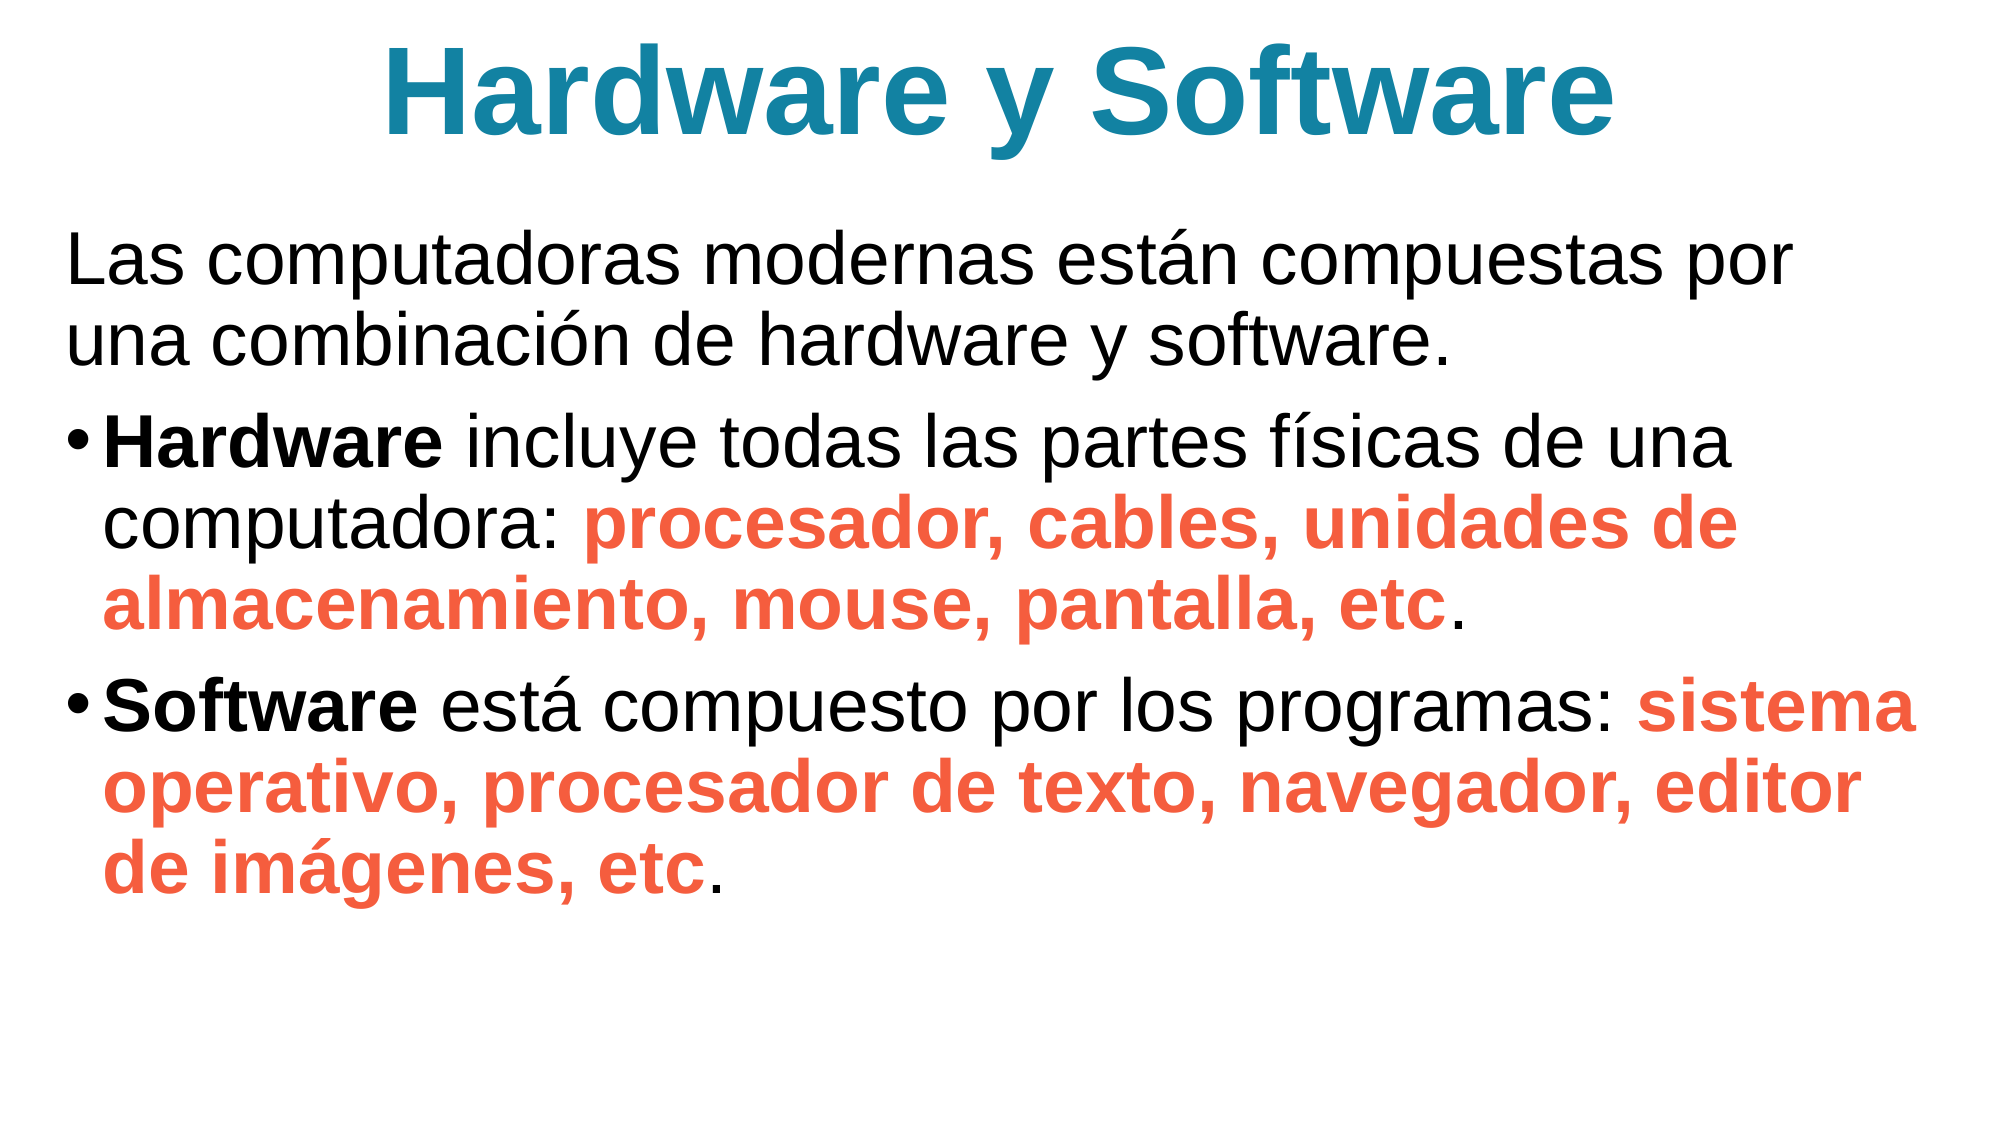

# Hardware y Software
Las computadoras modernas están compuestas por una combinación de hardware y software.
Hardware incluye todas las partes físicas de una computadora: procesador, cables, unidades de almacenamiento, mouse, pantalla, etc.
Software está compuesto por los programas: sistema operativo, procesador de texto, navegador, editor de imágenes, etc.